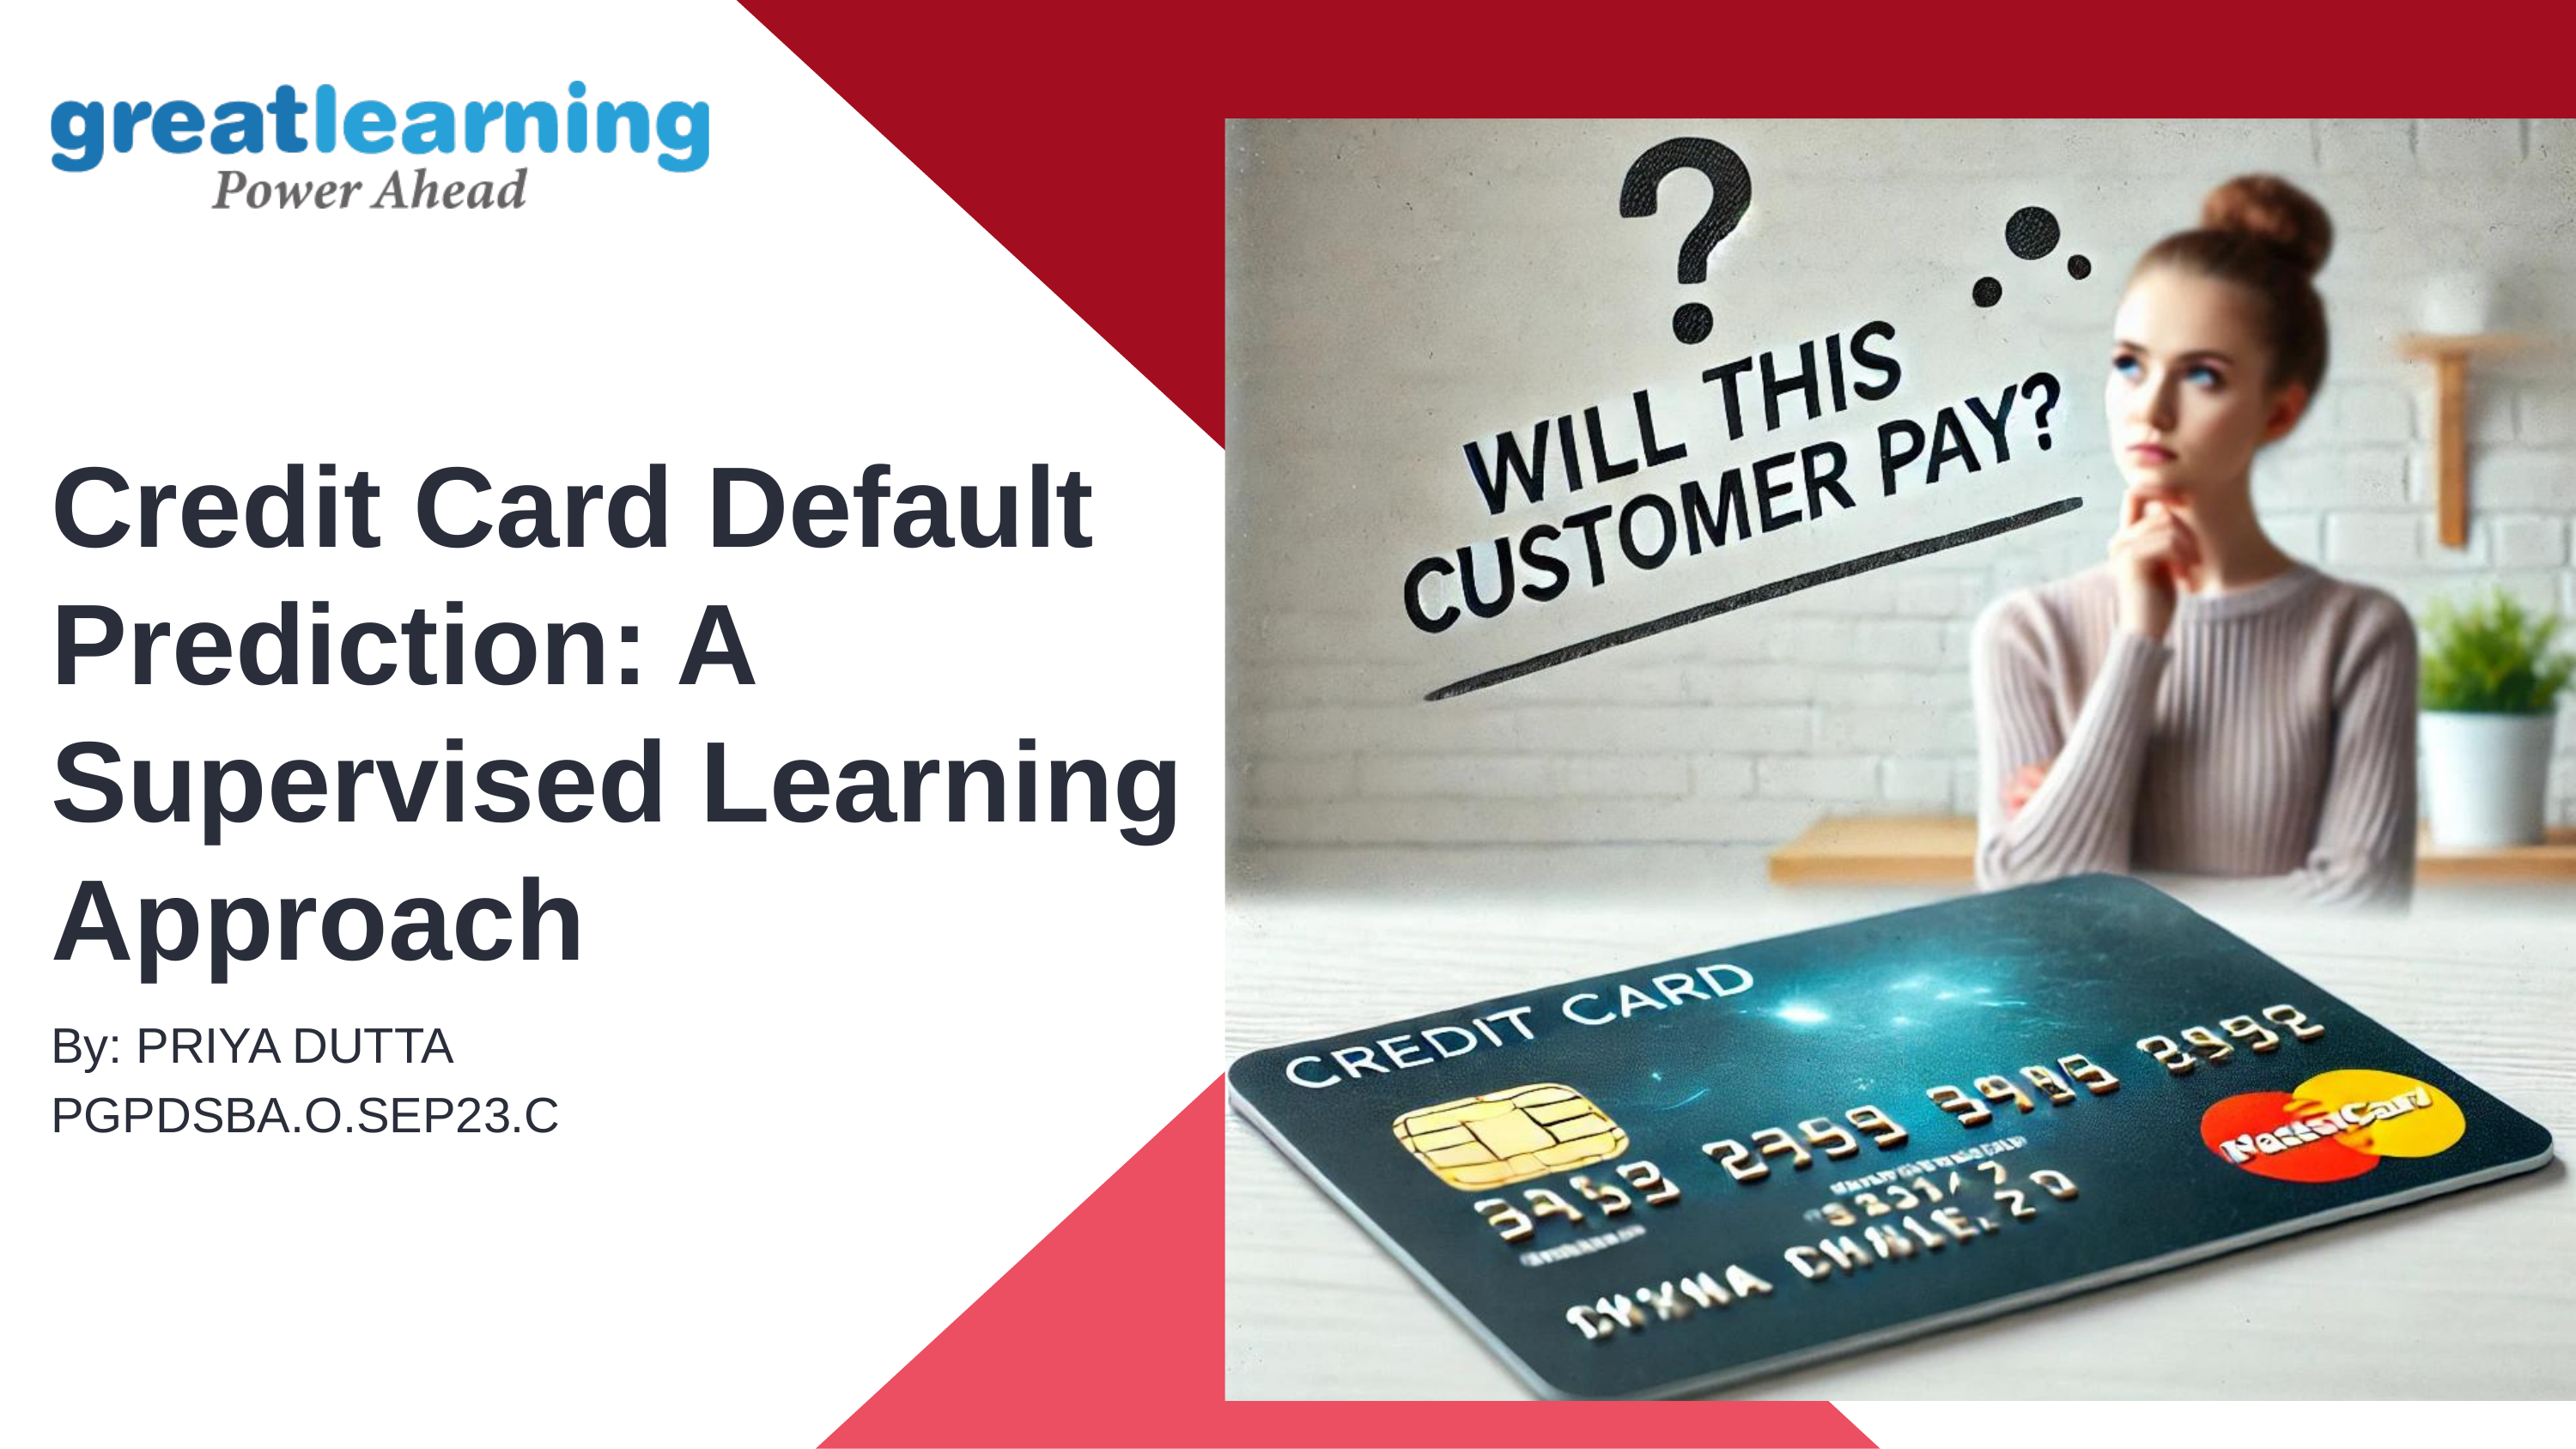

Credit Card Default Prediction: A Supervised Learning Approach
By: PRIYA DUTTA
PGPDSBA.O.SEP23.C